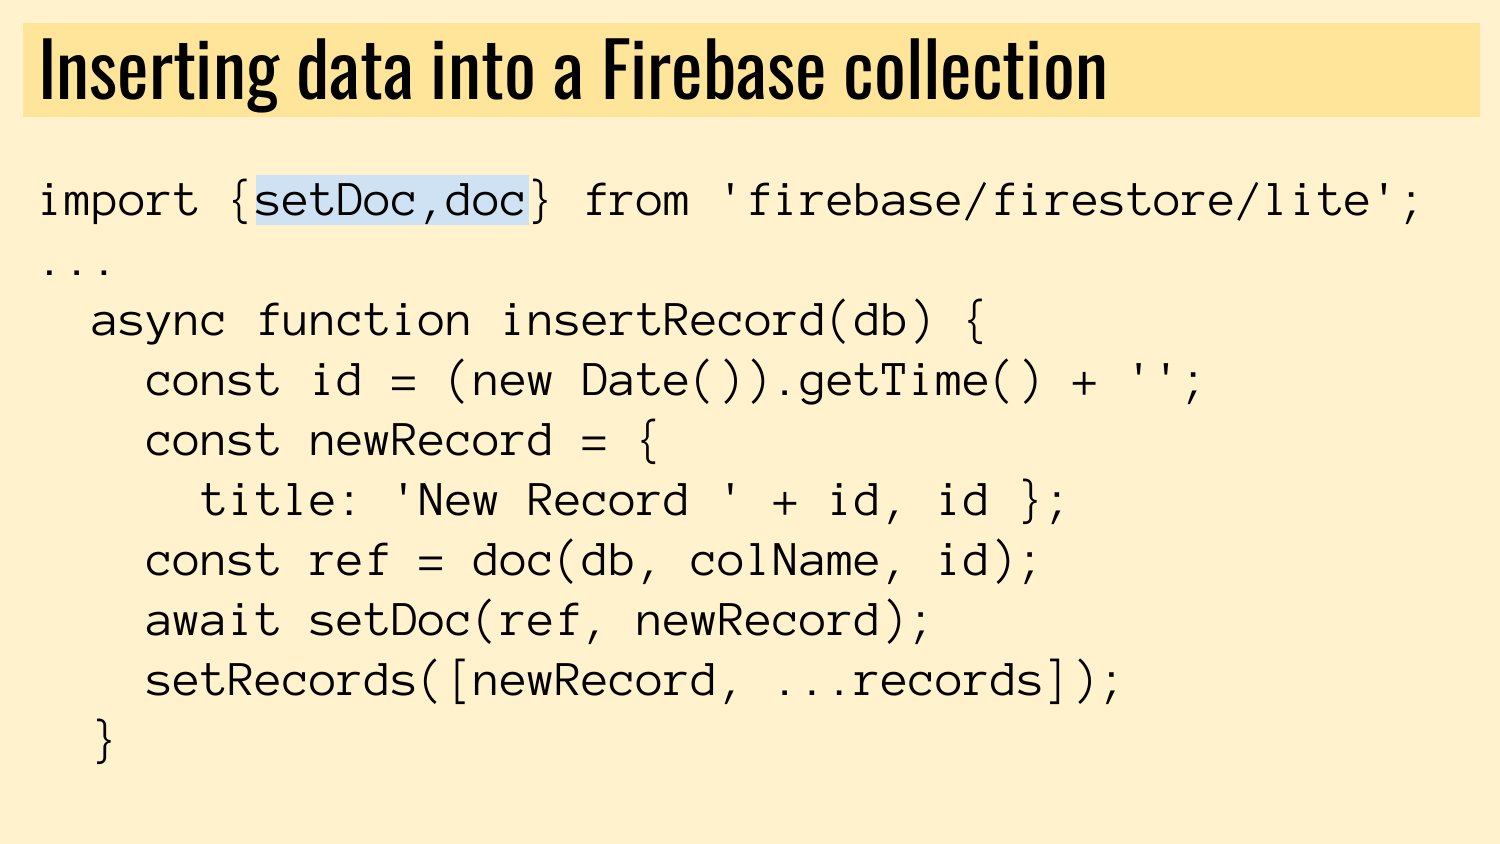

# Inserting data into a Firebase collection
import {setDoc,doc} from 'firebase/firestore/lite';
...
  async function insertRecord(db) {
    const id = (new Date()).getTime() + '';
    const newRecord = {
      title: 'New Record ' + id, id };
    const ref = doc(db, colName, id);
    await setDoc(ref, newRecord);
    setRecords([newRecord, ...records]);
  }